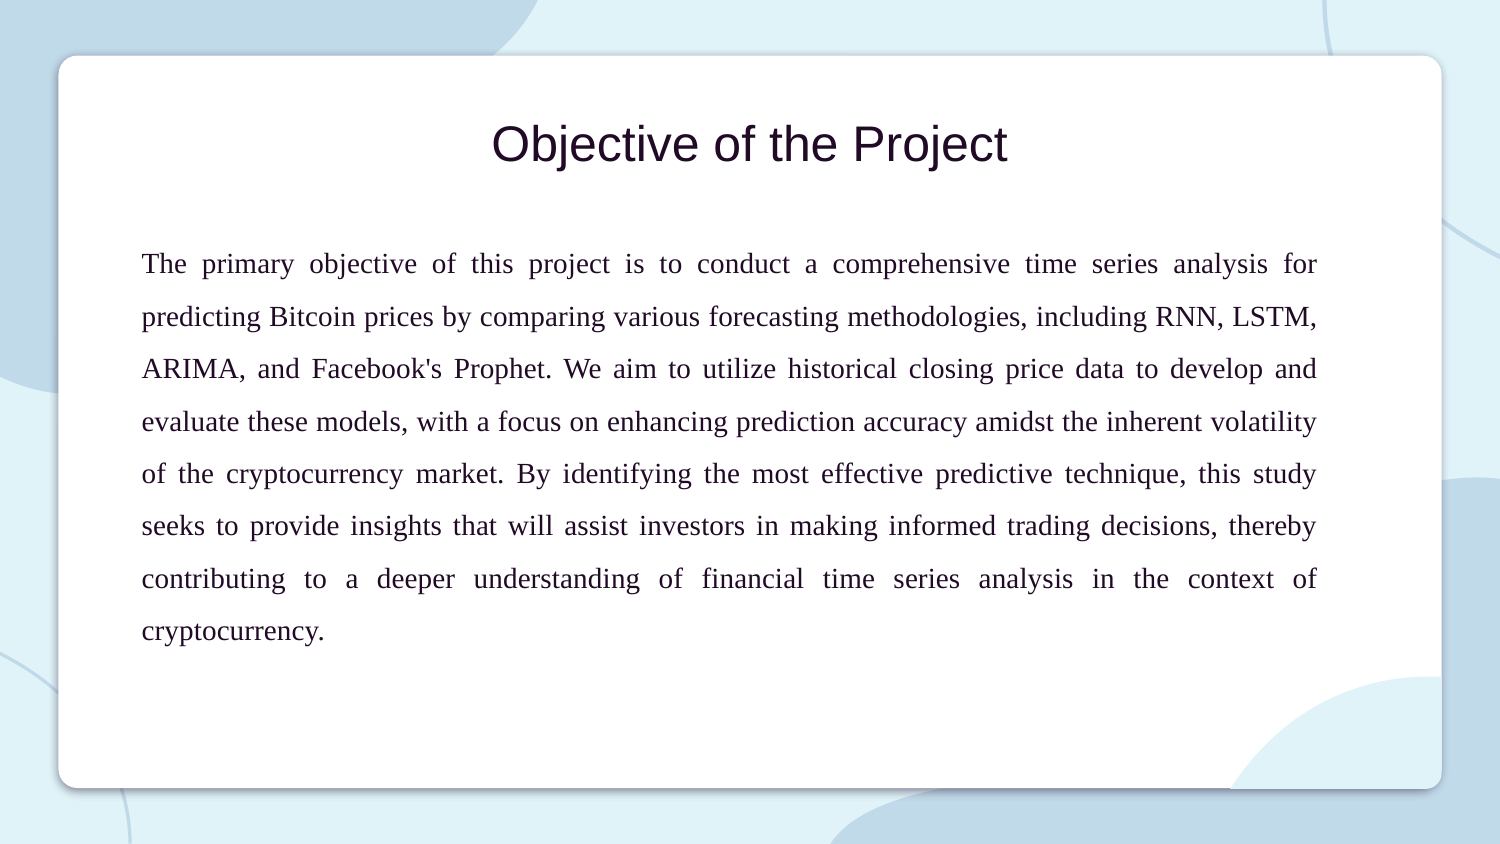

# Objective of the Project
The primary objective of this project is to conduct a comprehensive time series analysis for predicting Bitcoin prices by comparing various forecasting methodologies, including RNN, LSTM, ARIMA, and Facebook's Prophet. We aim to utilize historical closing price data to develop and evaluate these models, with a focus on enhancing prediction accuracy amidst the inherent volatility of the cryptocurrency market. By identifying the most effective predictive technique, this study seeks to provide insights that will assist investors in making informed trading decisions, thereby contributing to a deeper understanding of financial time series analysis in the context of cryptocurrency.